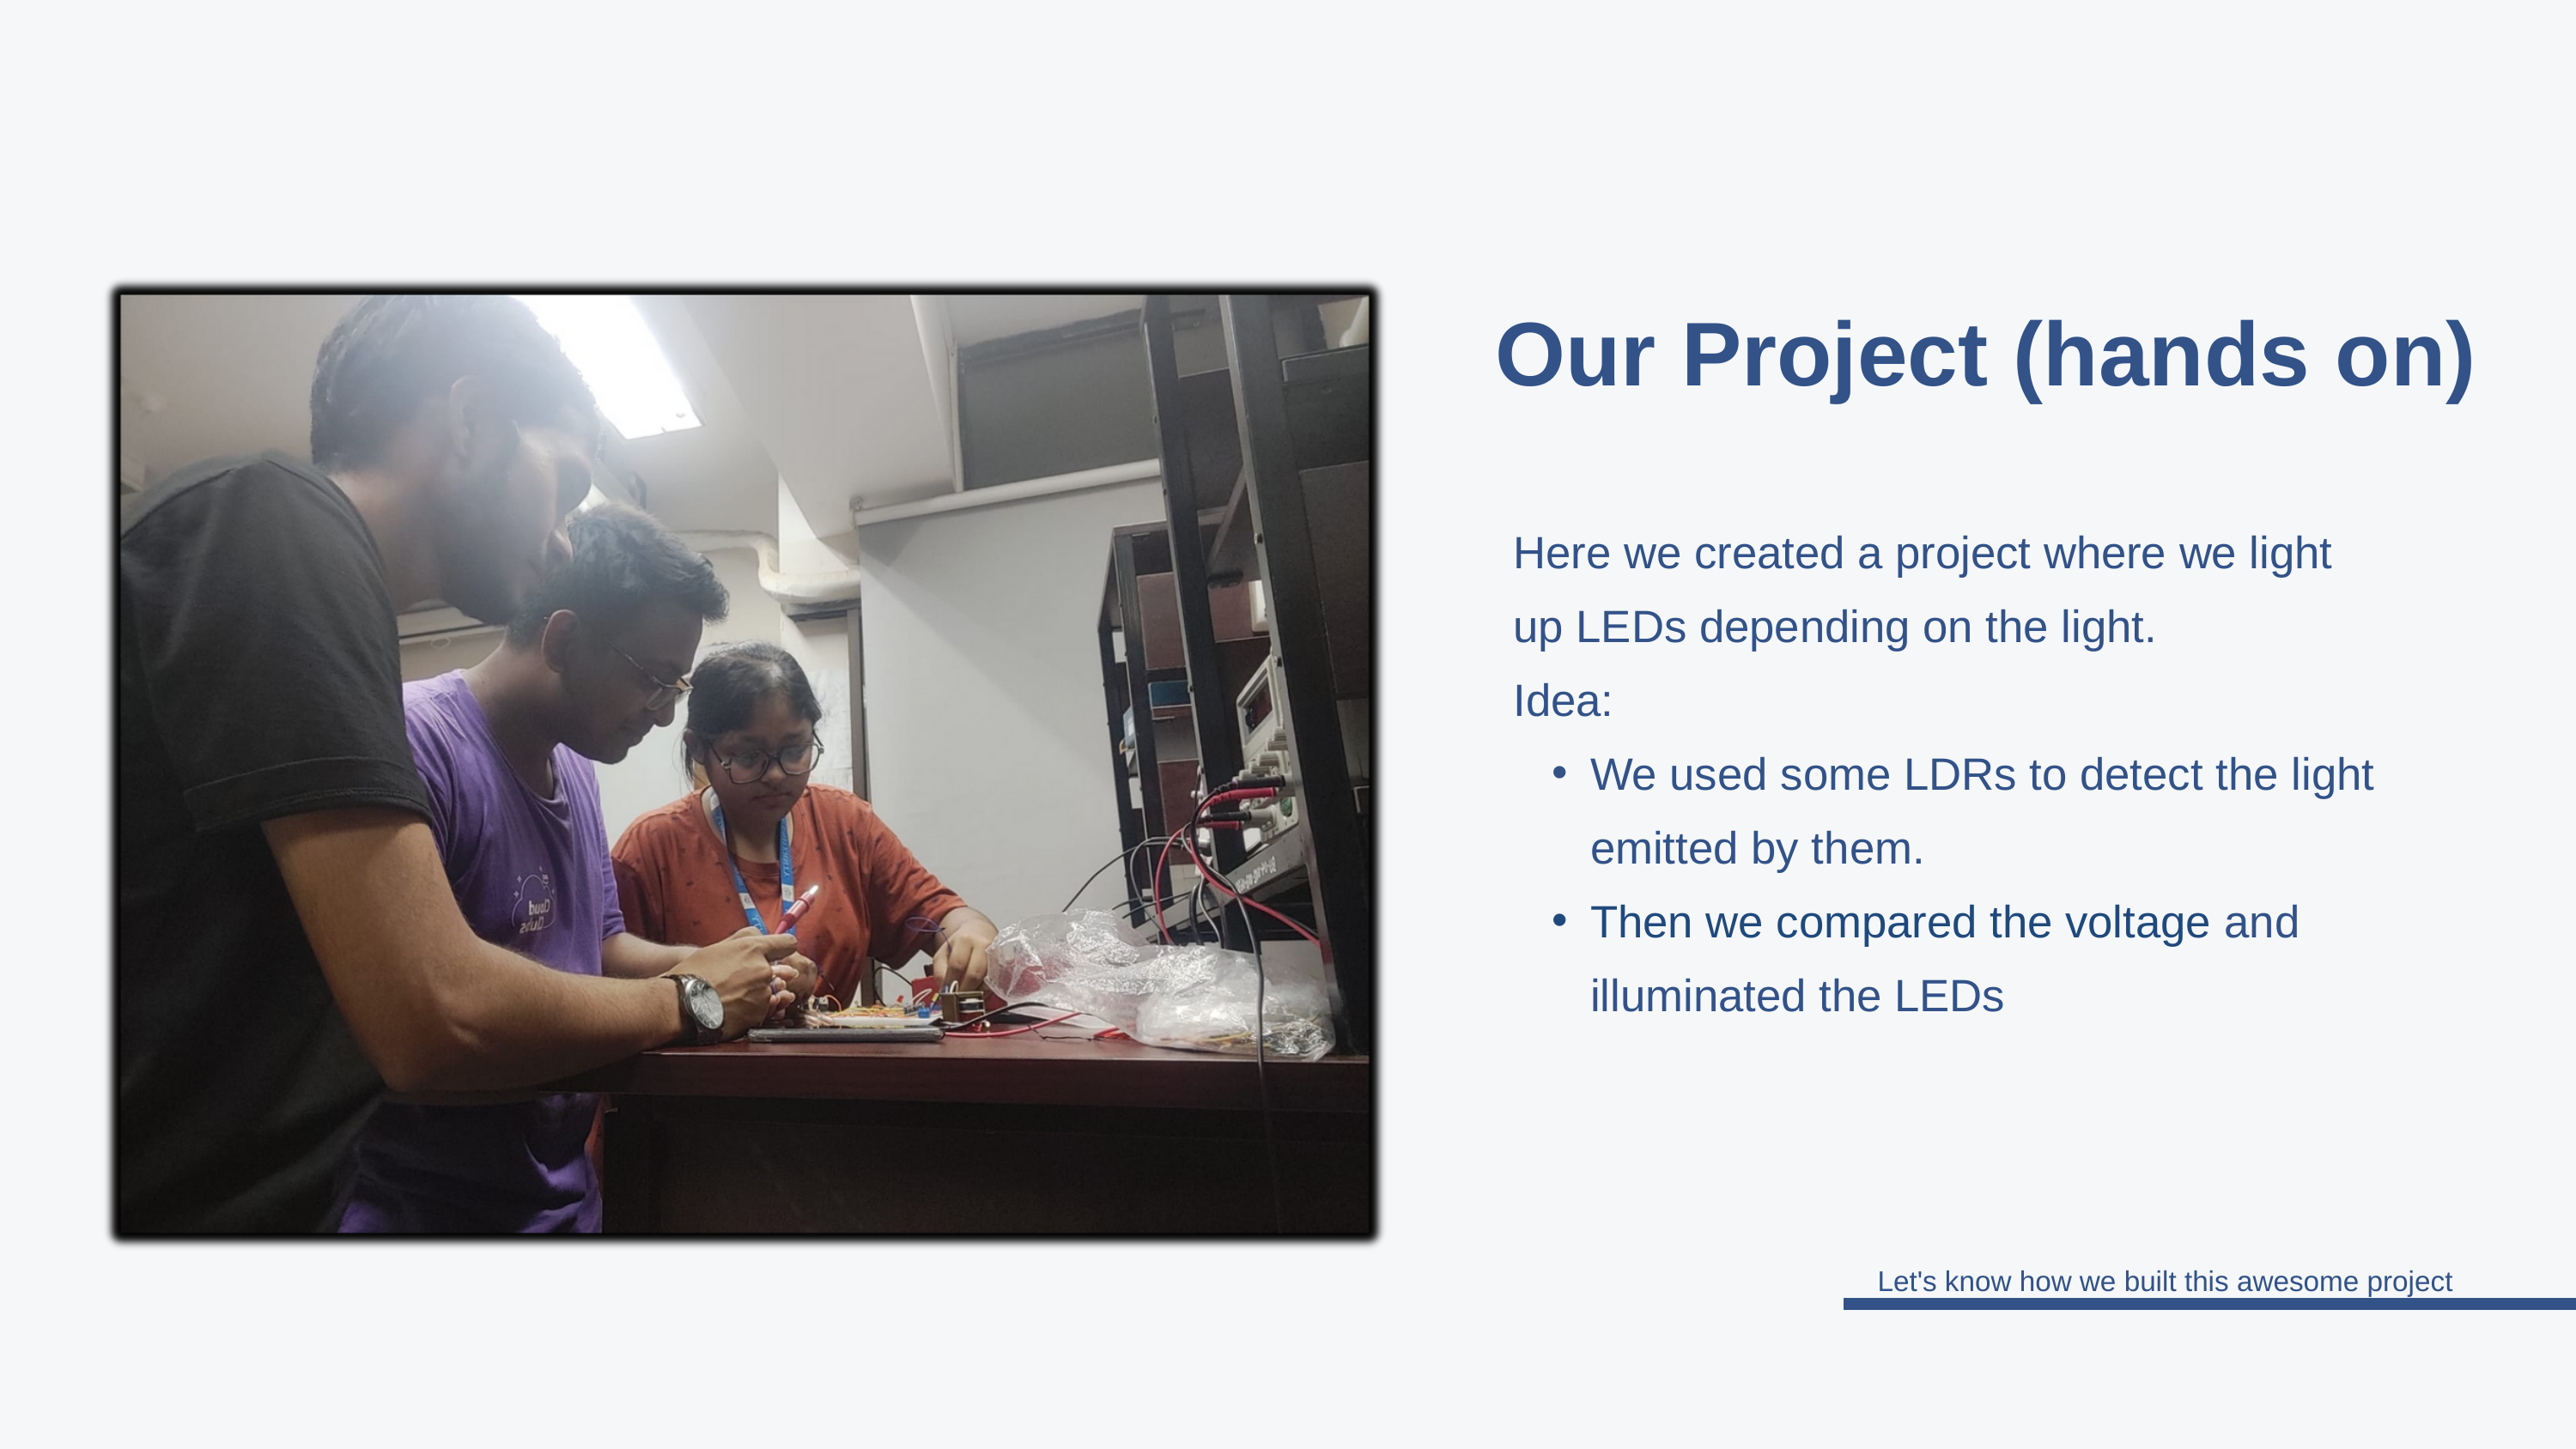

Our Project (hands on)
Here we created a project where we light up LEDs depending on the light.
Idea:
We used some LDRs to detect the light emitted by them.
Then we compared the voltage and illuminated the LEDs
Let's know how we built this awesome project